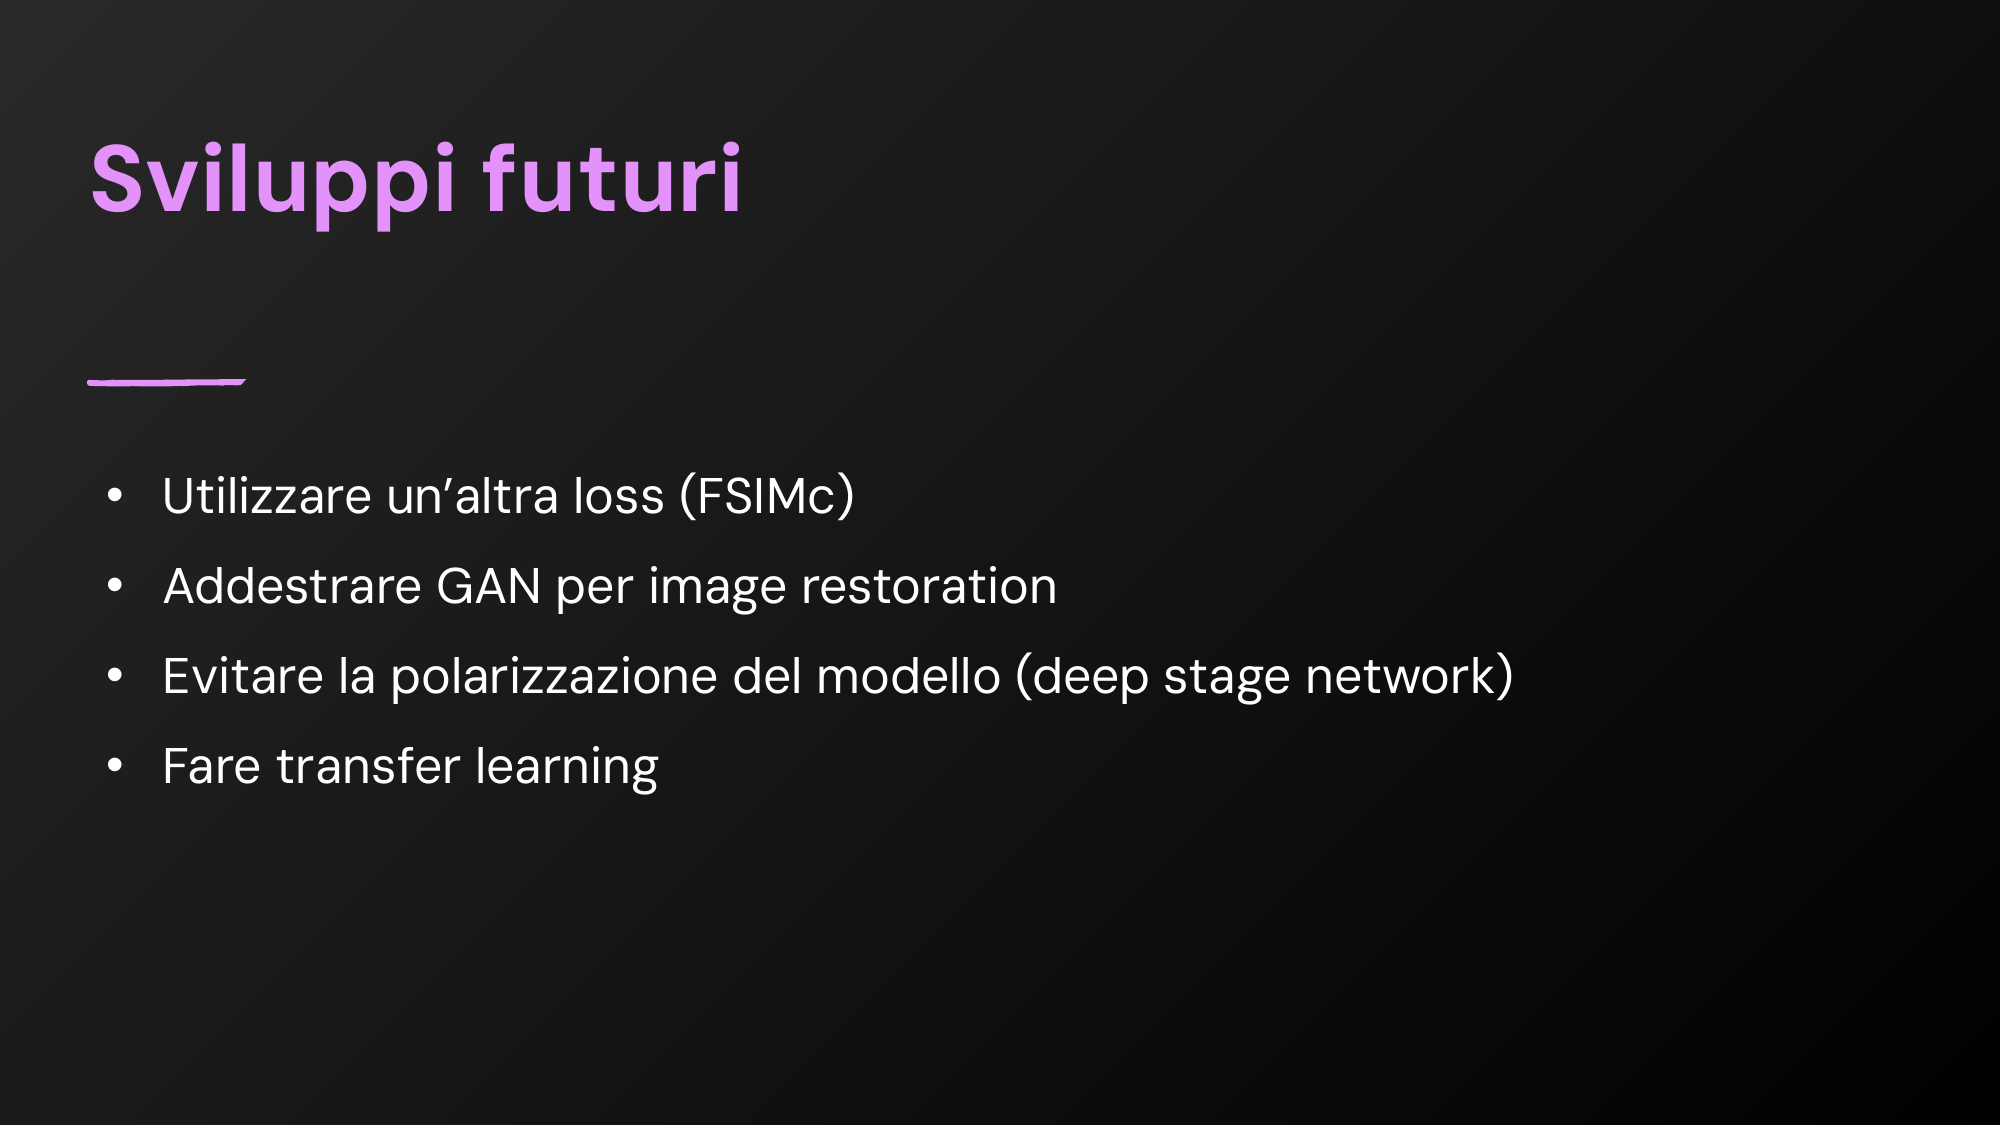

# Sviluppi futuri
Utilizzare un’altra loss (FSIMc)
Addestrare GAN per image restoration
Evitare la polarizzazione del modello (deep stage network)
Fare transfer learning